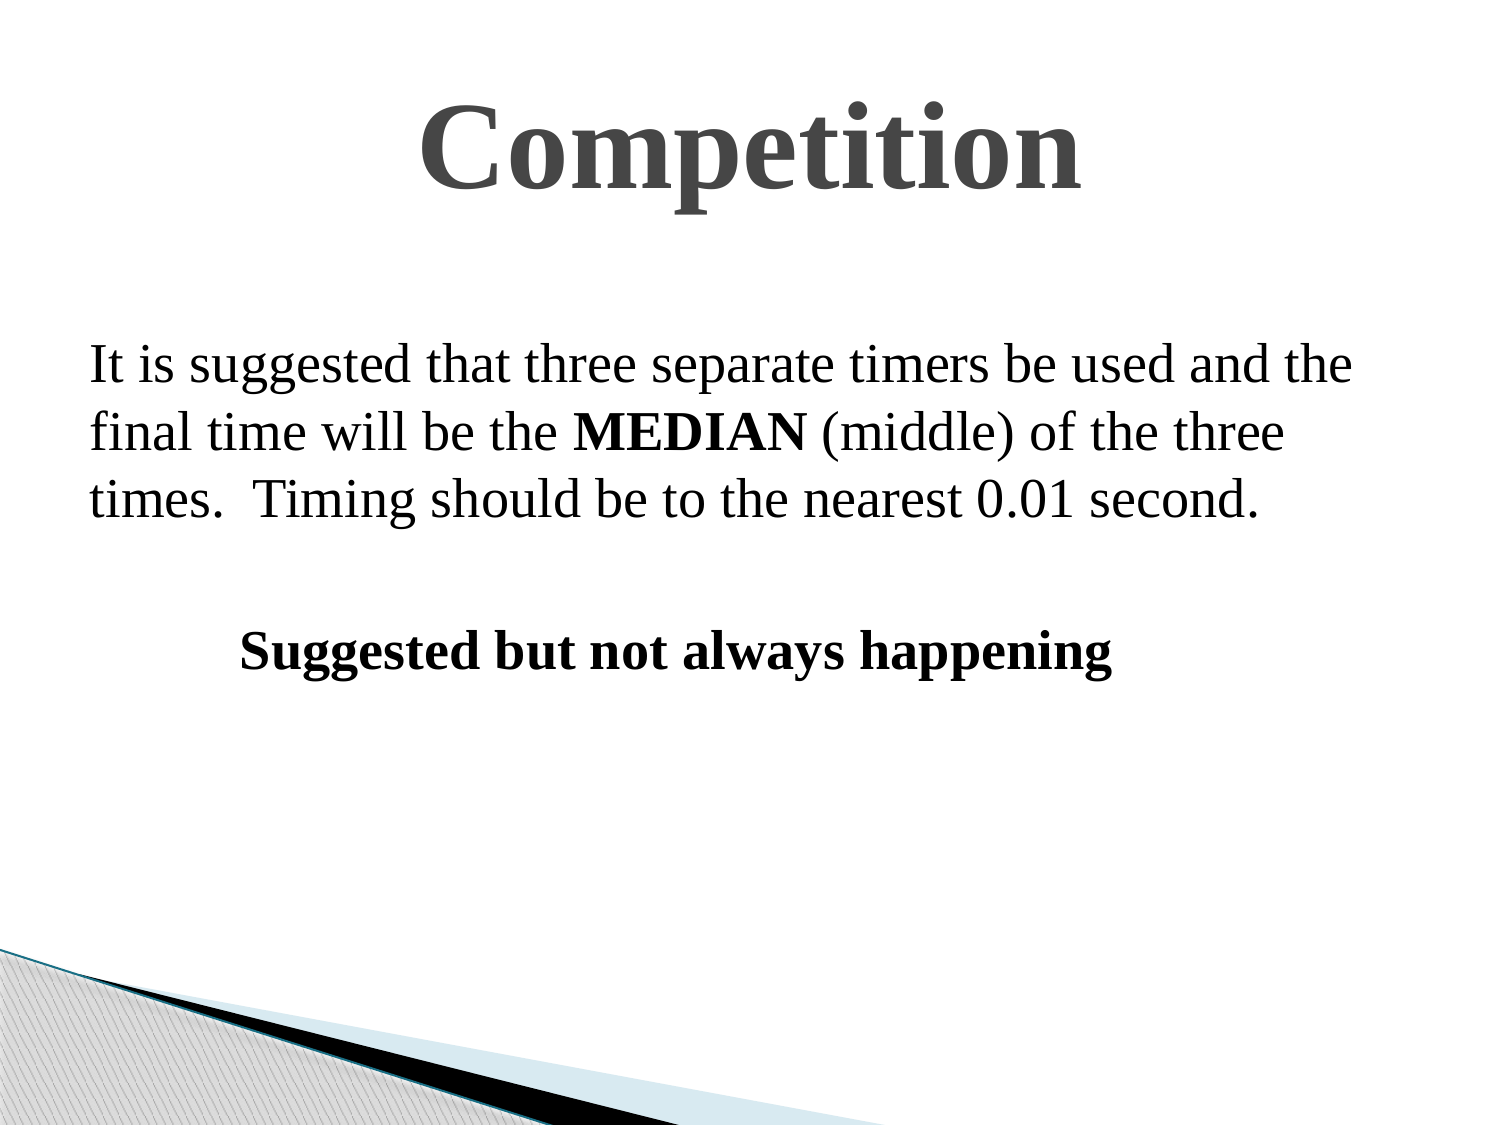

# Competition

It is suggested that three separate timers be used and the final time will be the MEDIAN (middle) of the three times.  Timing should be to the nearest 0.01 second.

	Suggested but not always happening